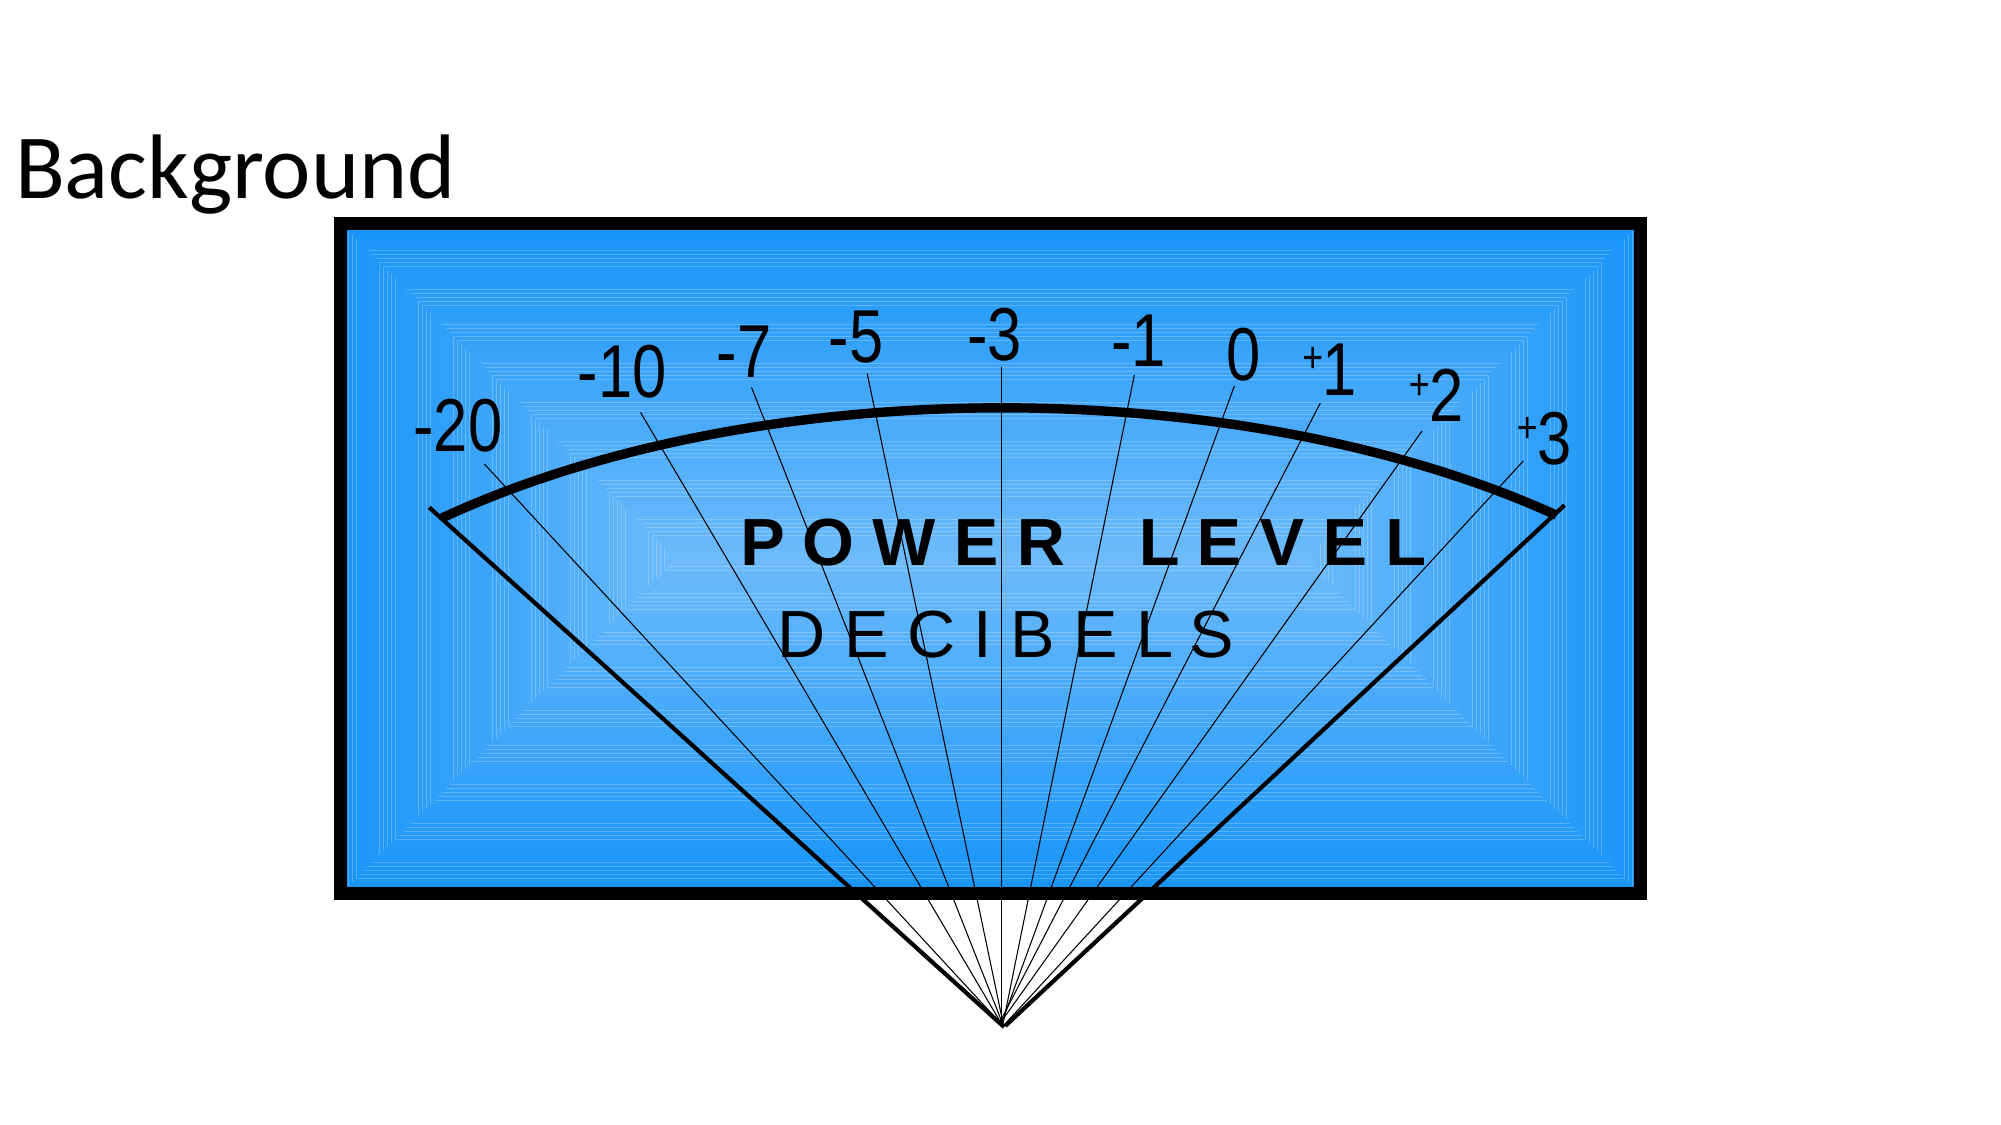

Background

-3
-5
-1
-7
0
+1
-10
+2
-20
+3

P O W E R    L E V E L
D E C I B E L S